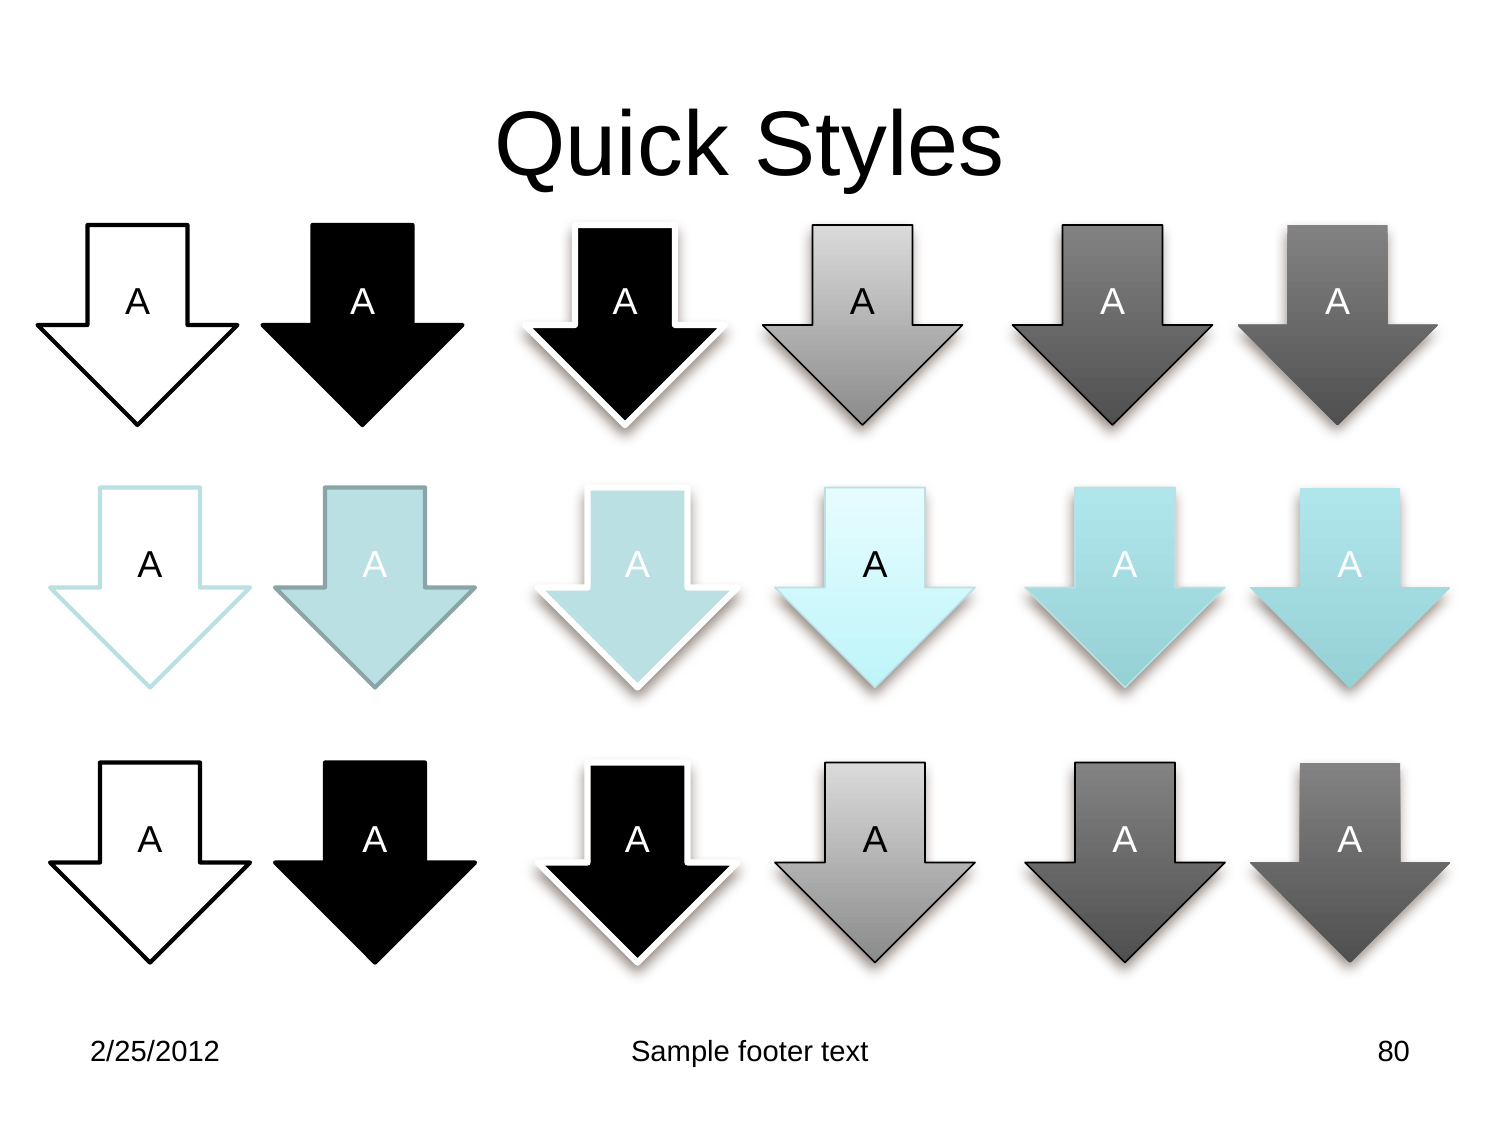

# Quick Styles
A
A
A
A
A
A
A
A
A
A
A
A
A
A
A
A
A
A
2/25/2012
Sample footer text
80